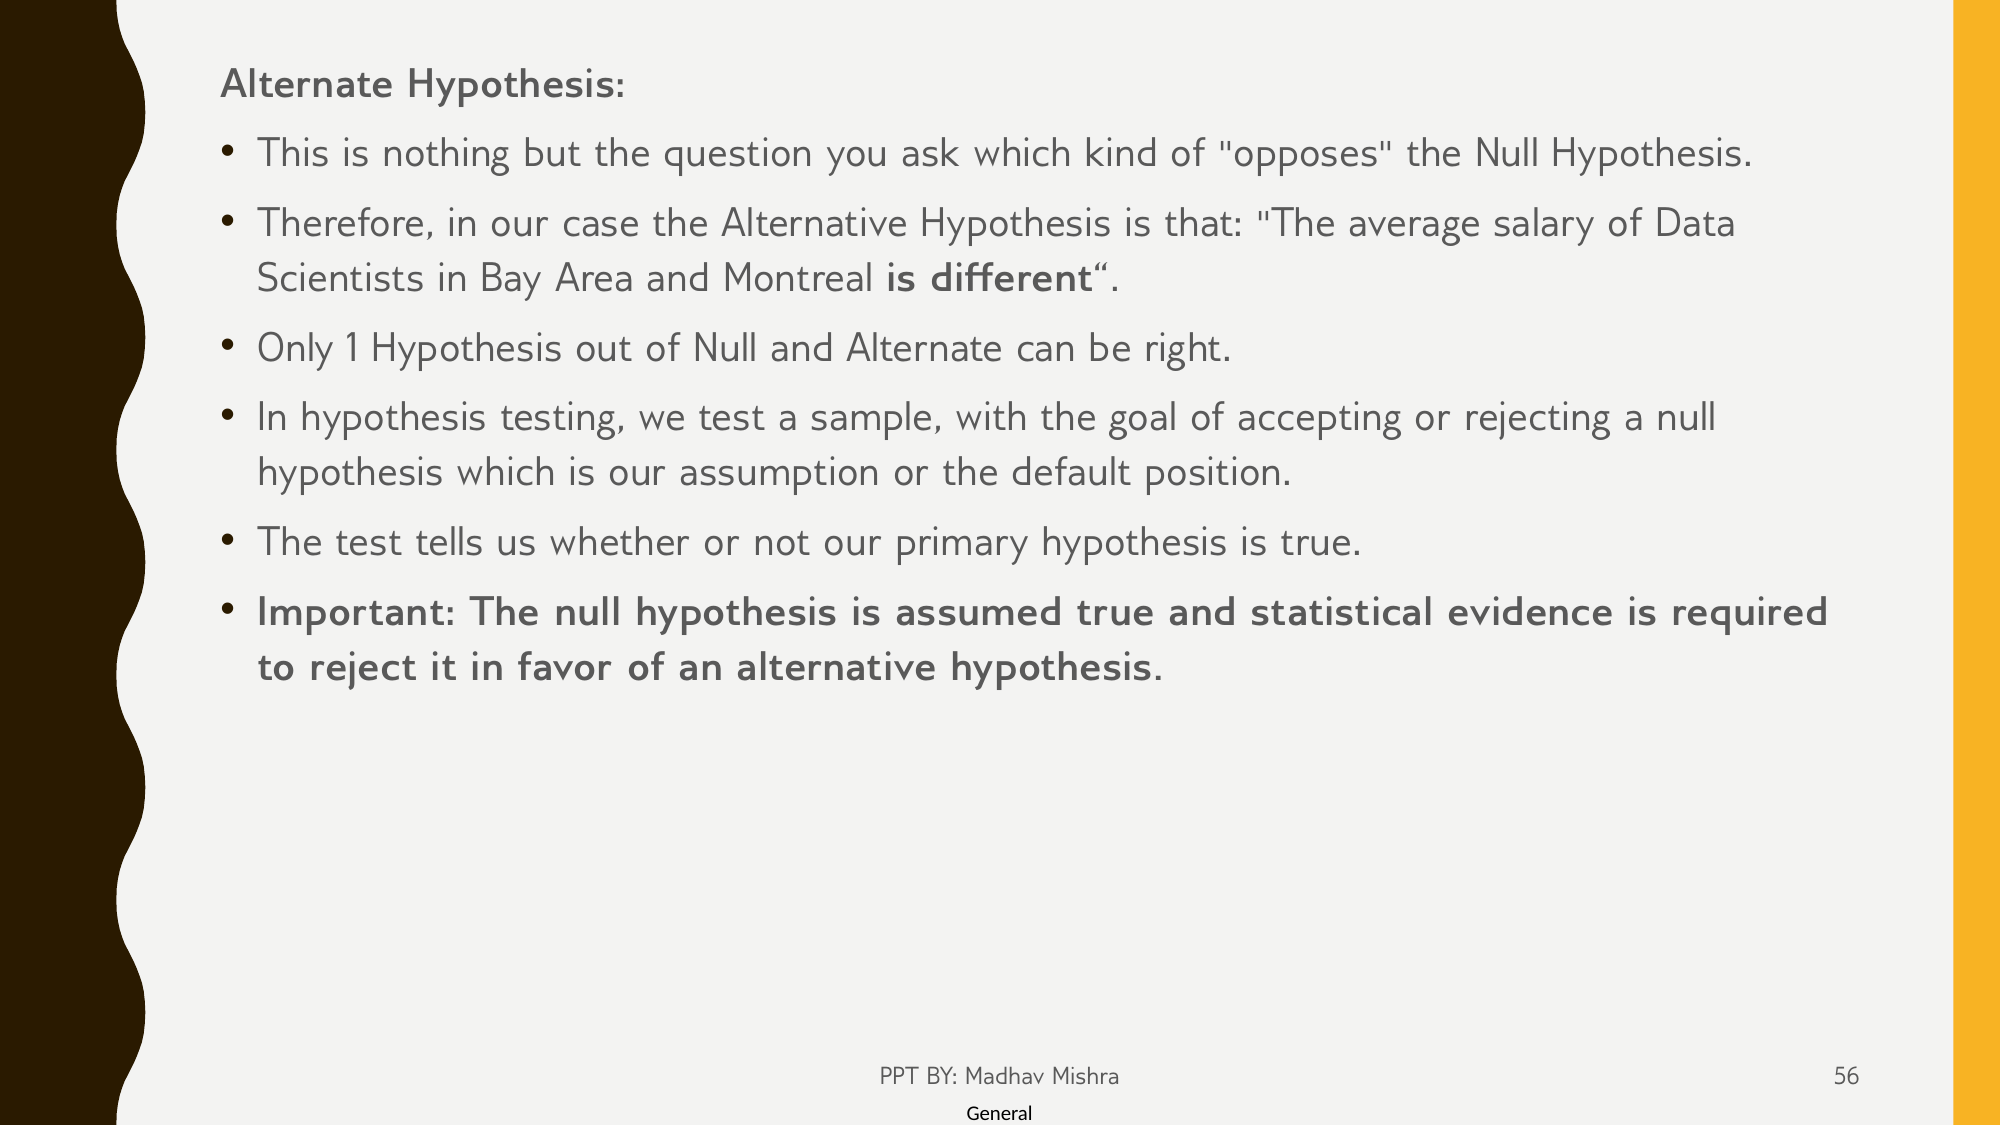

Alternate Hypothesis:
This is nothing but the question you ask which kind of "opposes" the Null Hypothesis.
Therefore, in our case the Alternative Hypothesis is that: "The average salary of Data Scientists in Bay Area and Montreal is different“.
Only 1 Hypothesis out of Null and Alternate can be right.
In hypothesis testing, we test a sample, with the goal of accepting or rejecting a null hypothesis which is our assumption or the default position.
The test tells us whether or not our primary hypothesis is true.
Important: The null hypothesis is assumed true and statistical evidence is required to reject it in favor of an alternative hypothesis.

PPT BY: Madhav Mishra
56